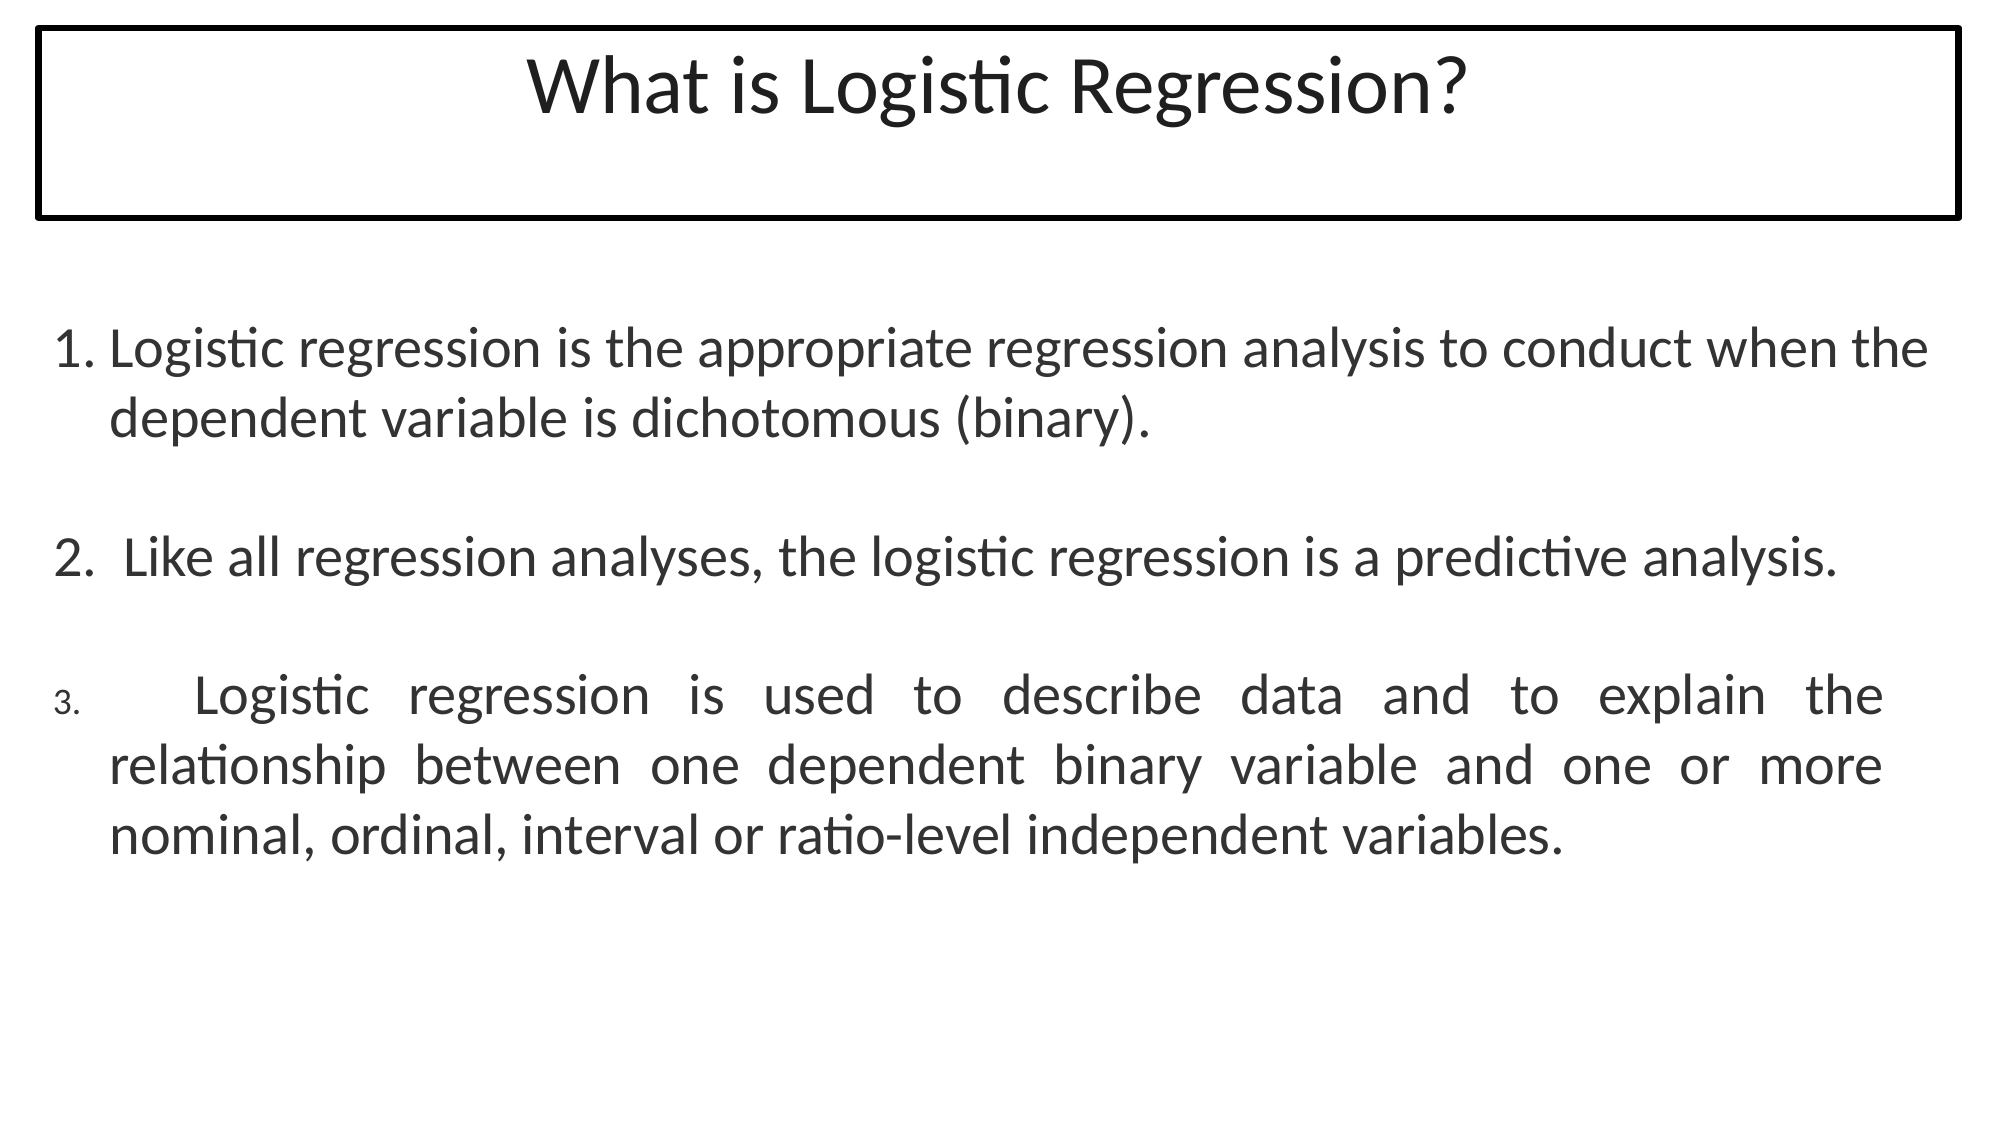

# What is Logistic Regression?
Logistic regression is the appropriate regression analysis to conduct when the dependent variable is dichotomous (binary).

Like all regression analyses, the logistic regression is a predictive analysis.

	Logistic regression is used to describe data and to explain the relationship between one dependent binary variable and one or more nominal, ordinal, interval or ratio-level independent variables.